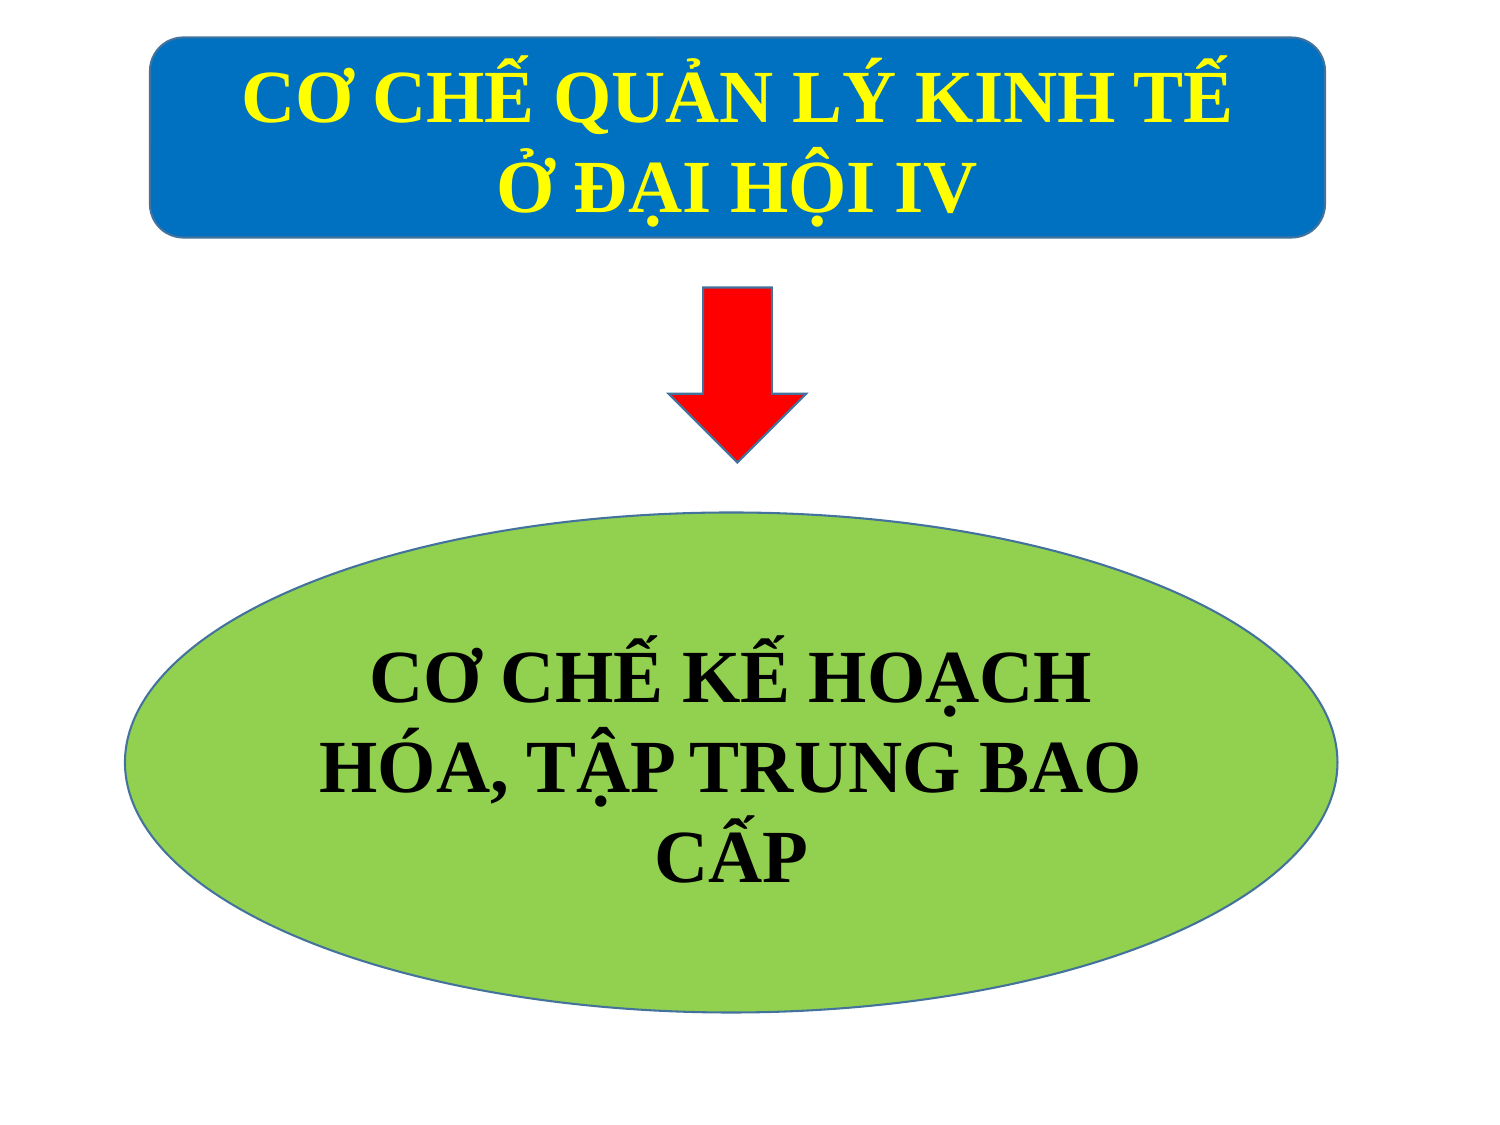

CƠ CHẾ QUẢN LÝ KINH TẾ
Ở ĐẠI HỘI IV

CƠ CHẾ KẾ HOẠCH HÓA, TẬP TRUNG BAO CẤP